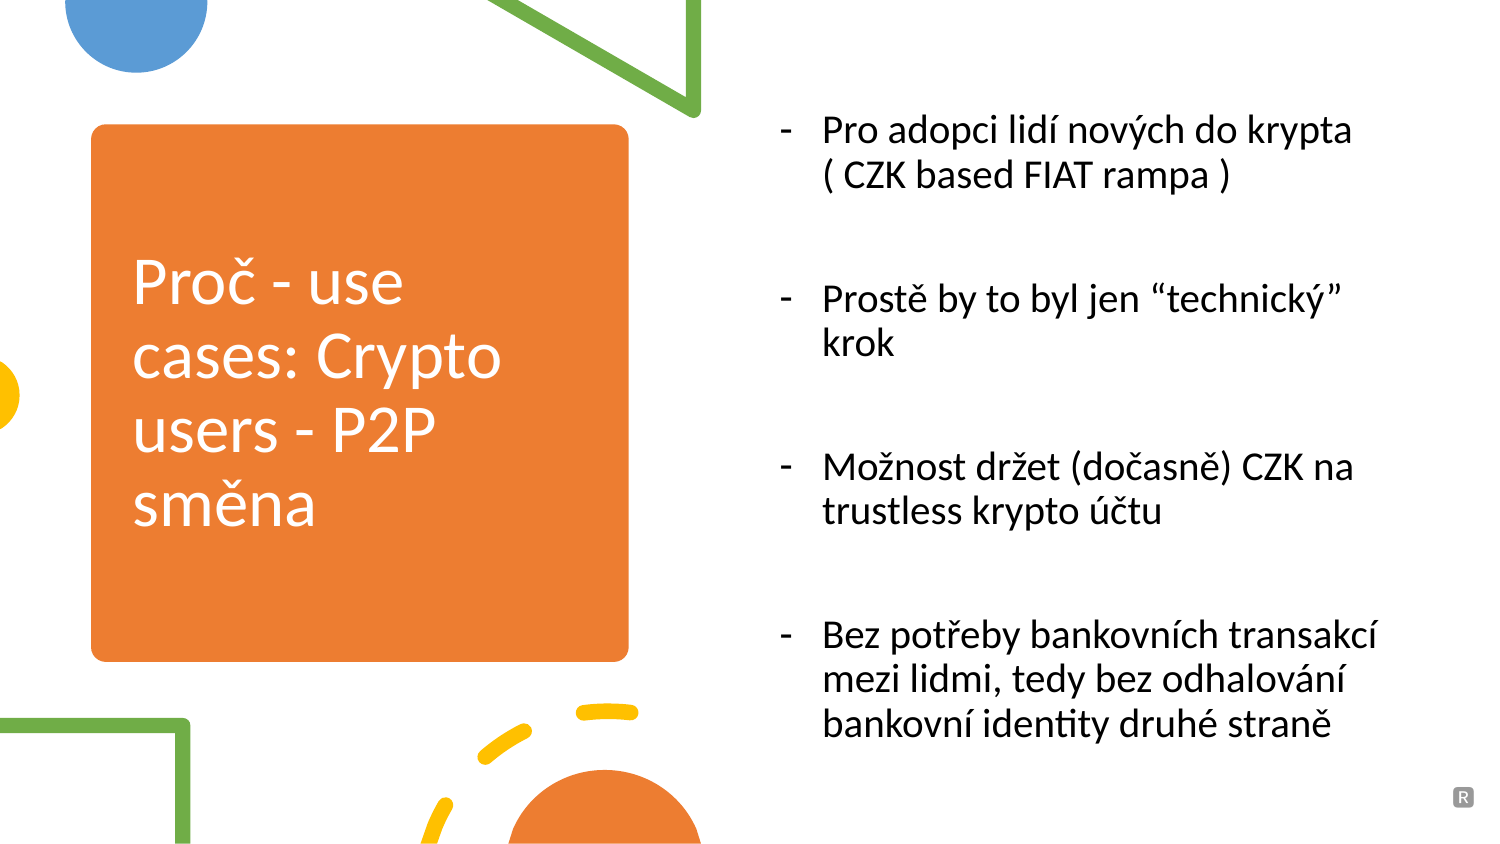

Pro adopci lidí nových do krypta
( CZK based FIAT rampa )

Prostě by to byl jen “technický” krok

Možnost držet (dočasně) CZK na trustless krypto účtu

Bez potřeby bankovních transakcí mezi lidmi, tedy bez odhalování bankovní identity druhé straně

# Proč - use cases: Crypto users - P2P směna

🆁